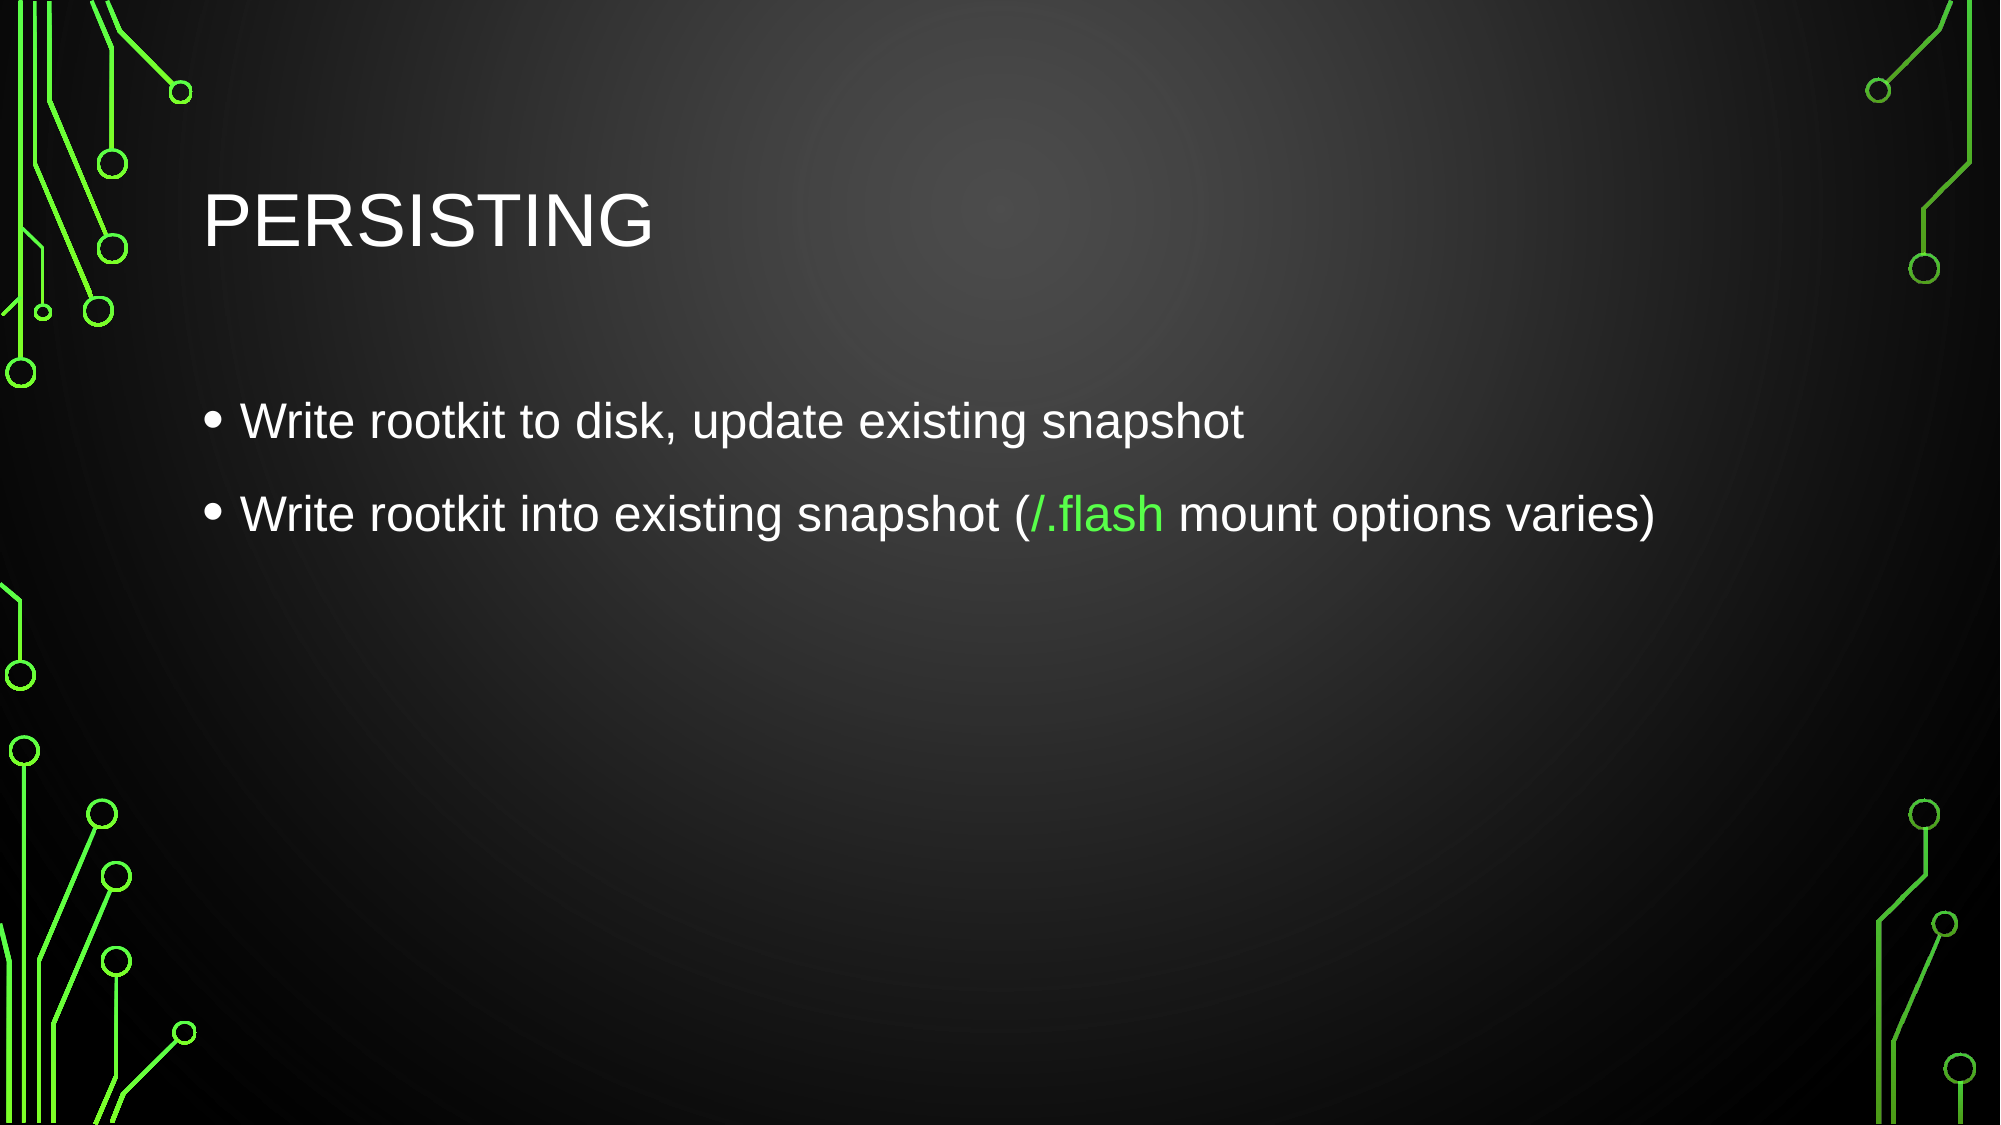

# Persisting
Write rootkit to disk, update existing snapshot
Write rootkit into existing snapshot (/.flash mount options varies)